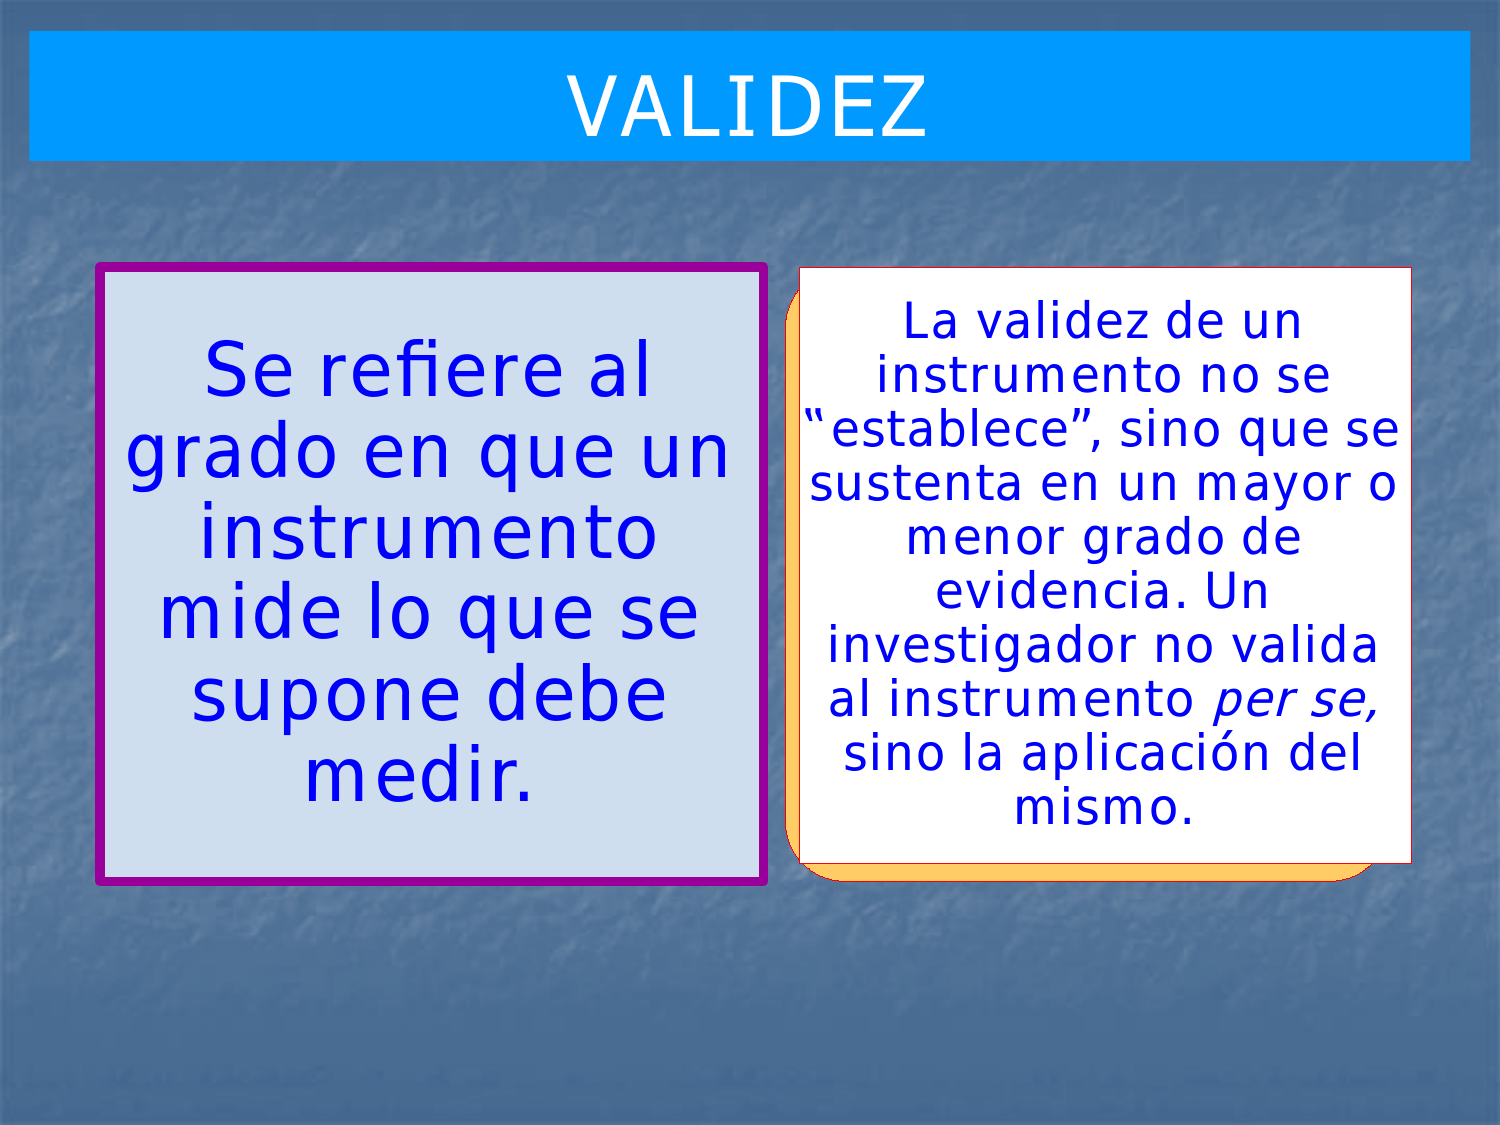

VALIDEZ

La validez de un instrumento no se “establece”, sino que se sustenta en un mayor o menor grado de evidencia. Un investigador no valida al instrumento per se, sino la aplicación del mismo.
Se refiere al grado en que un instrumento mide lo que se supone debe medir.